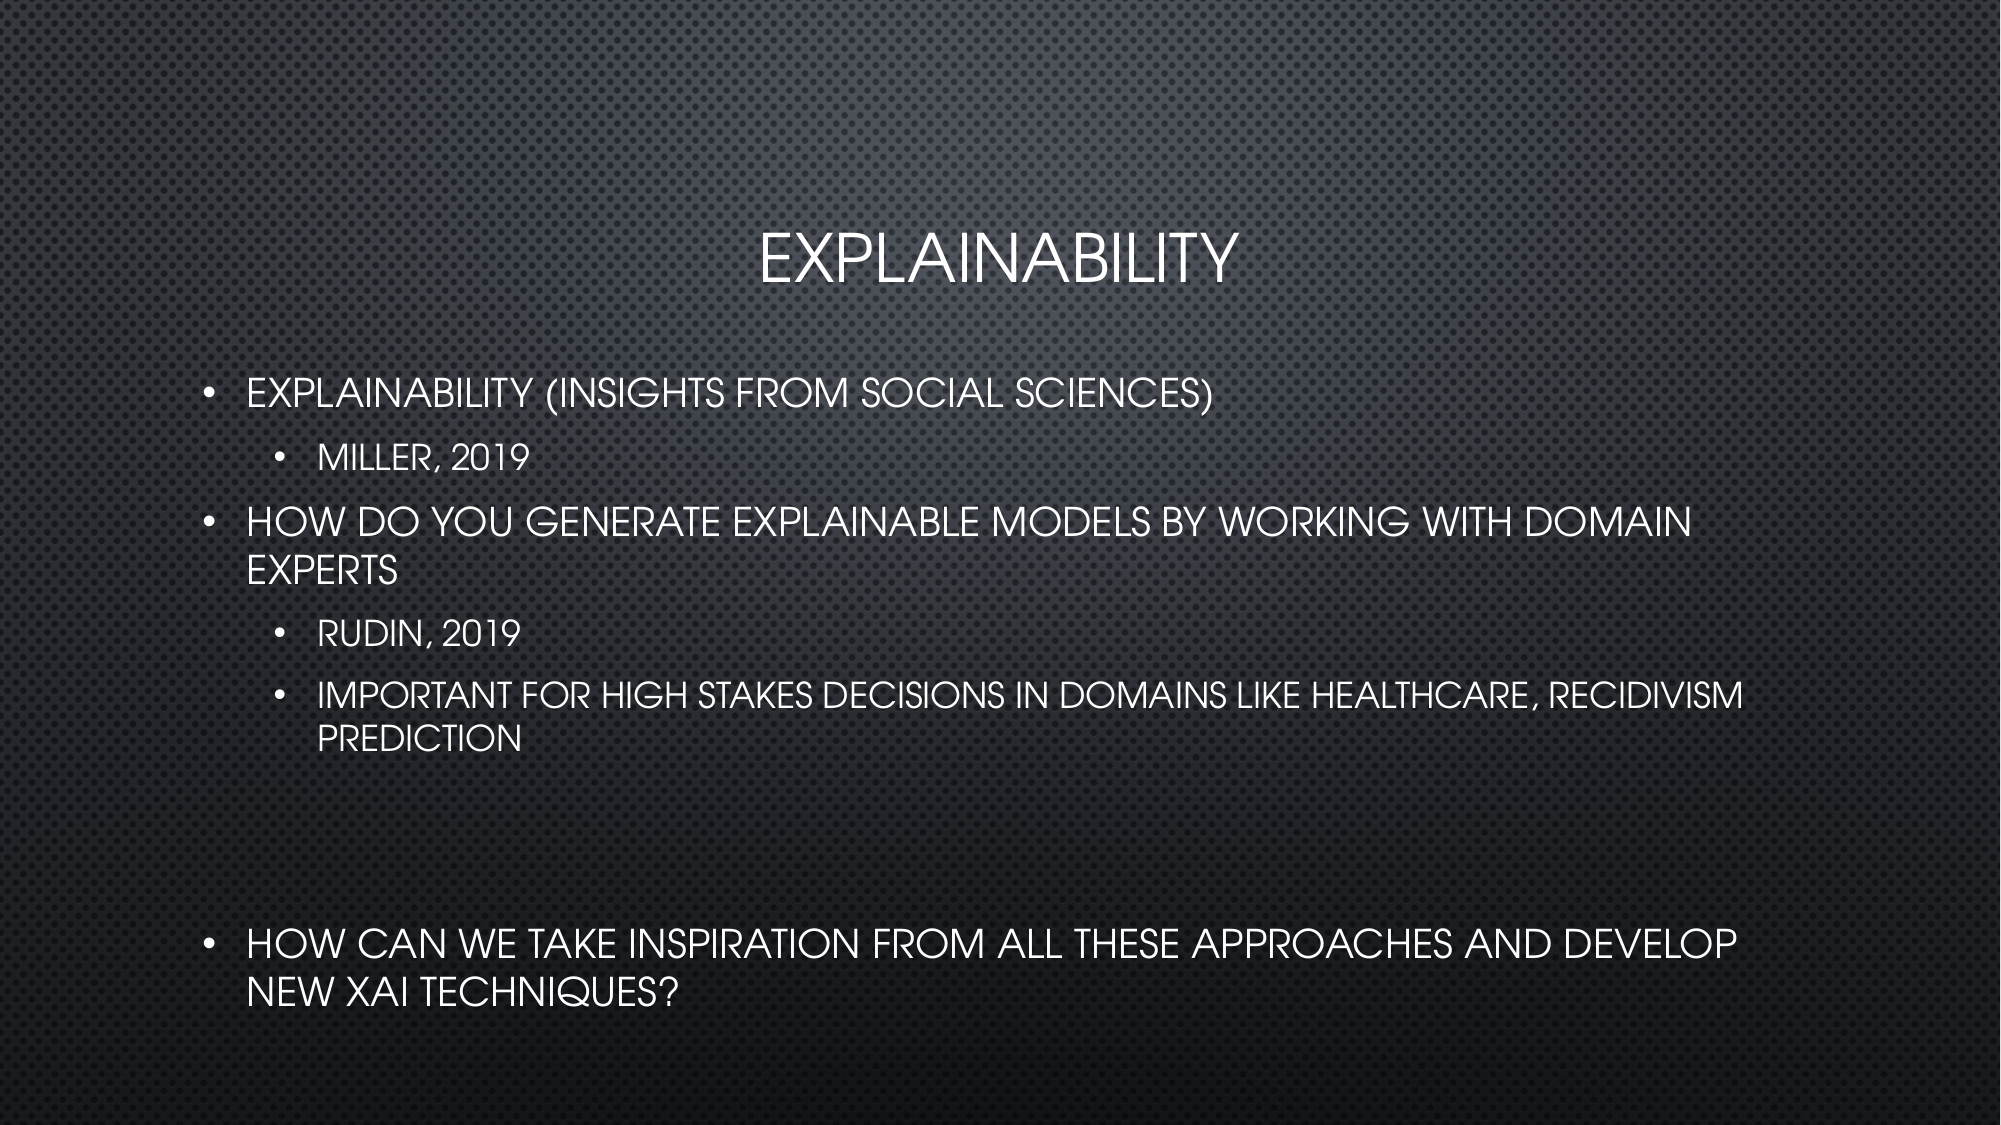

# explainability
Explainability (insights from social sciences)
Miller, 2019
How do you generate explainable models by working with domain experts
Rudin, 2019
Important for high stakes decisions in domains like healthcare, recidivism prediction

How can we take inspiration from all these approaches and develop new xAI techniques?